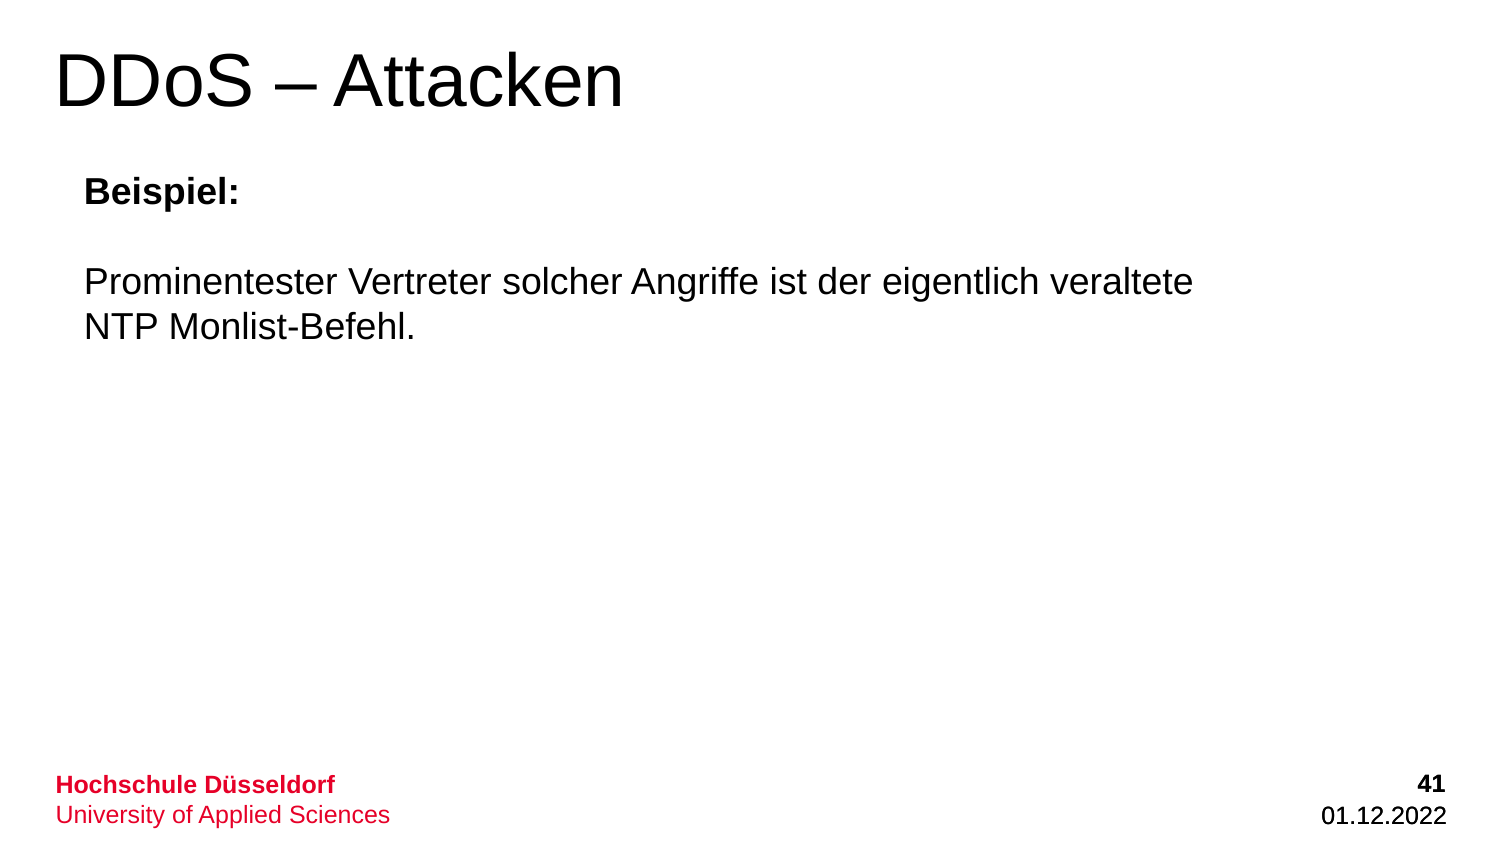

# DDoS – Attacken
Beispiel:

Prominentester Vertreter solcher Angriffe ist der eigentlich veraltete
NTP Monlist-Befehl.

41

41

01.12.2022
01.12.2022